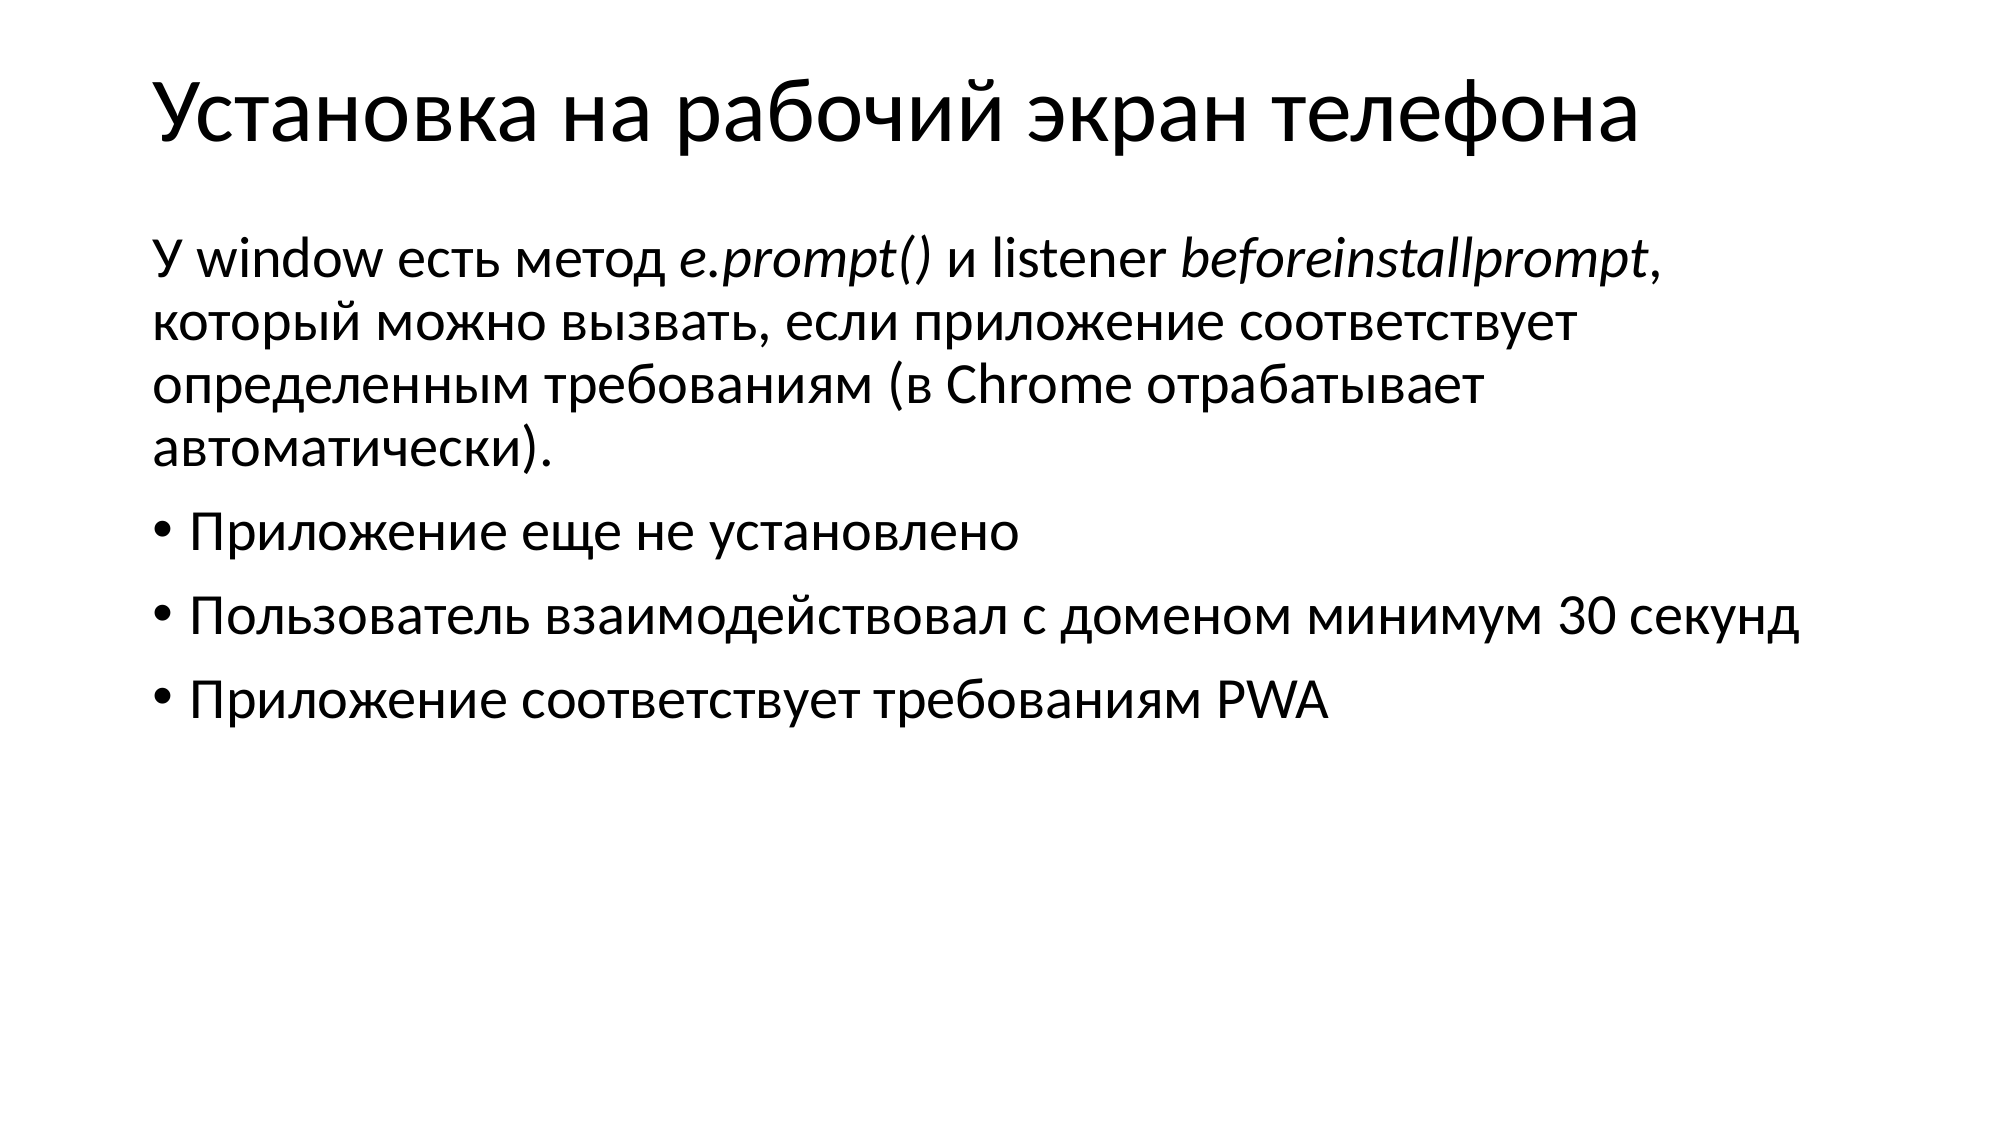

# Установка на рабочий экран телефона
У window есть метод e.prompt() и listener beforeinstallprompt, который можно вызвать, если приложение соответствует определенным требованиям (в Chrome отрабатывает автоматически).
Приложение еще не установлено
Пользователь взаимодействовал с доменом минимум 30 секунд
Приложение соответствует требованиям PWA